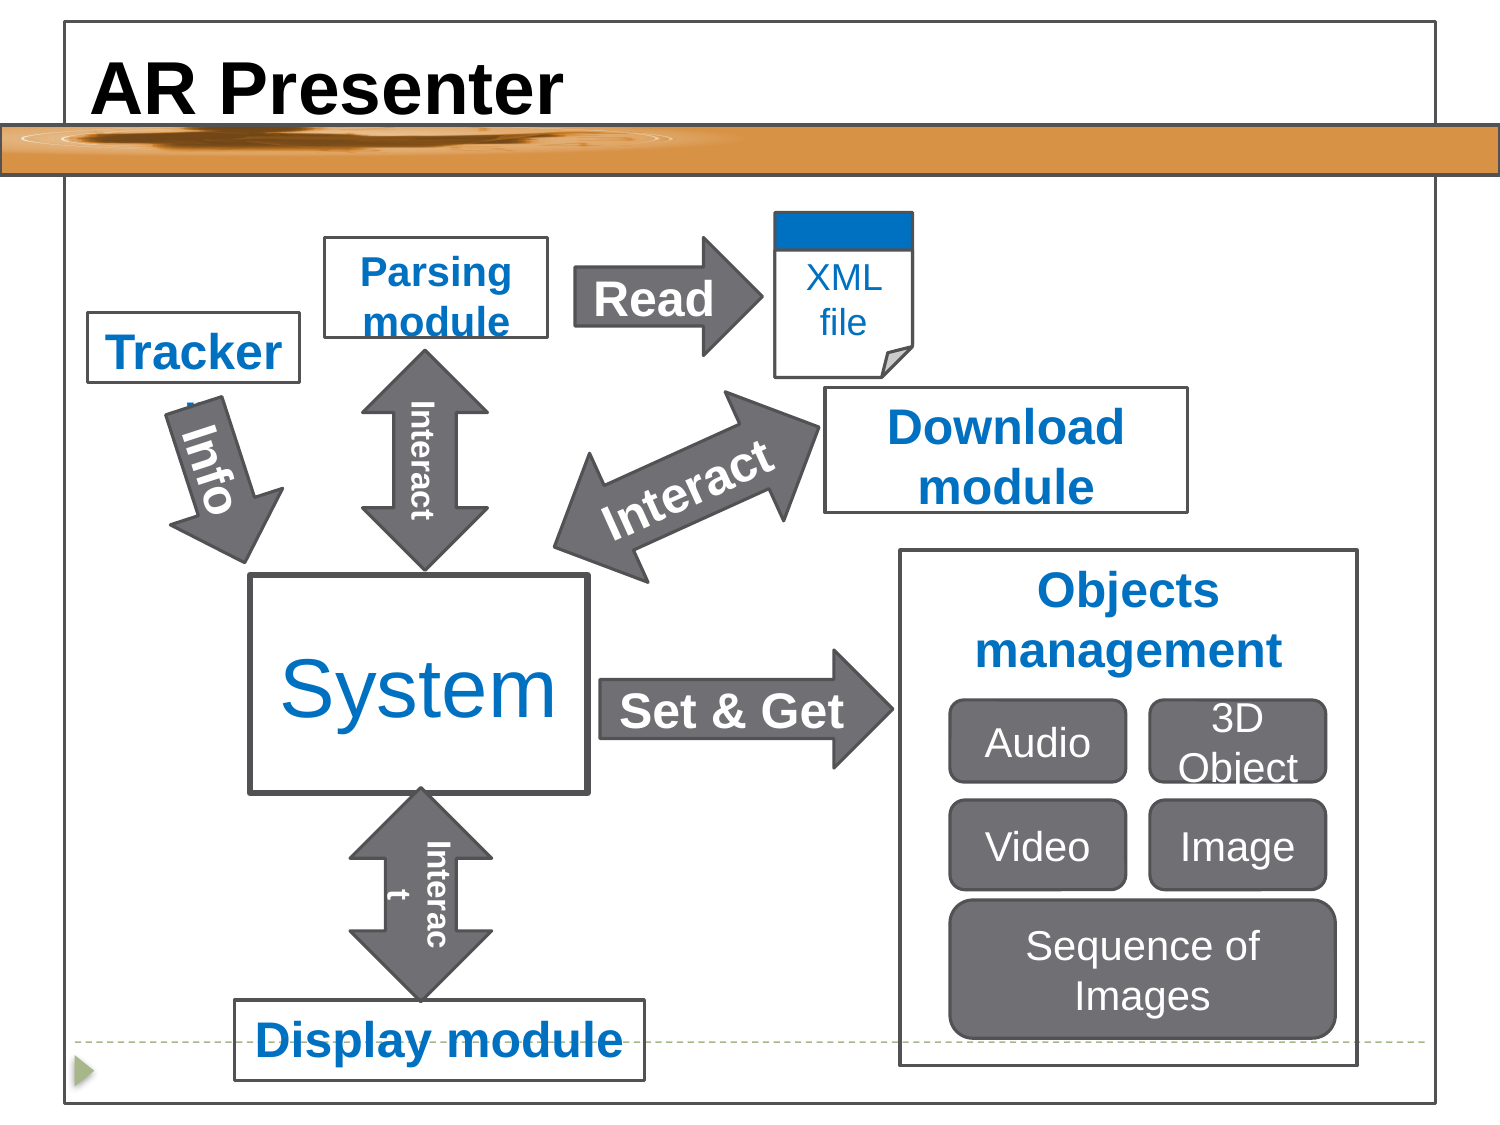

# AR Presenter

XML file
Parsing module
Read
Trackerr

Interact
Interact
Download module

Info
Objects management
Audio
3D Object
Video
Image
Sequence of Images
System
Set & Get
Interact
Display module